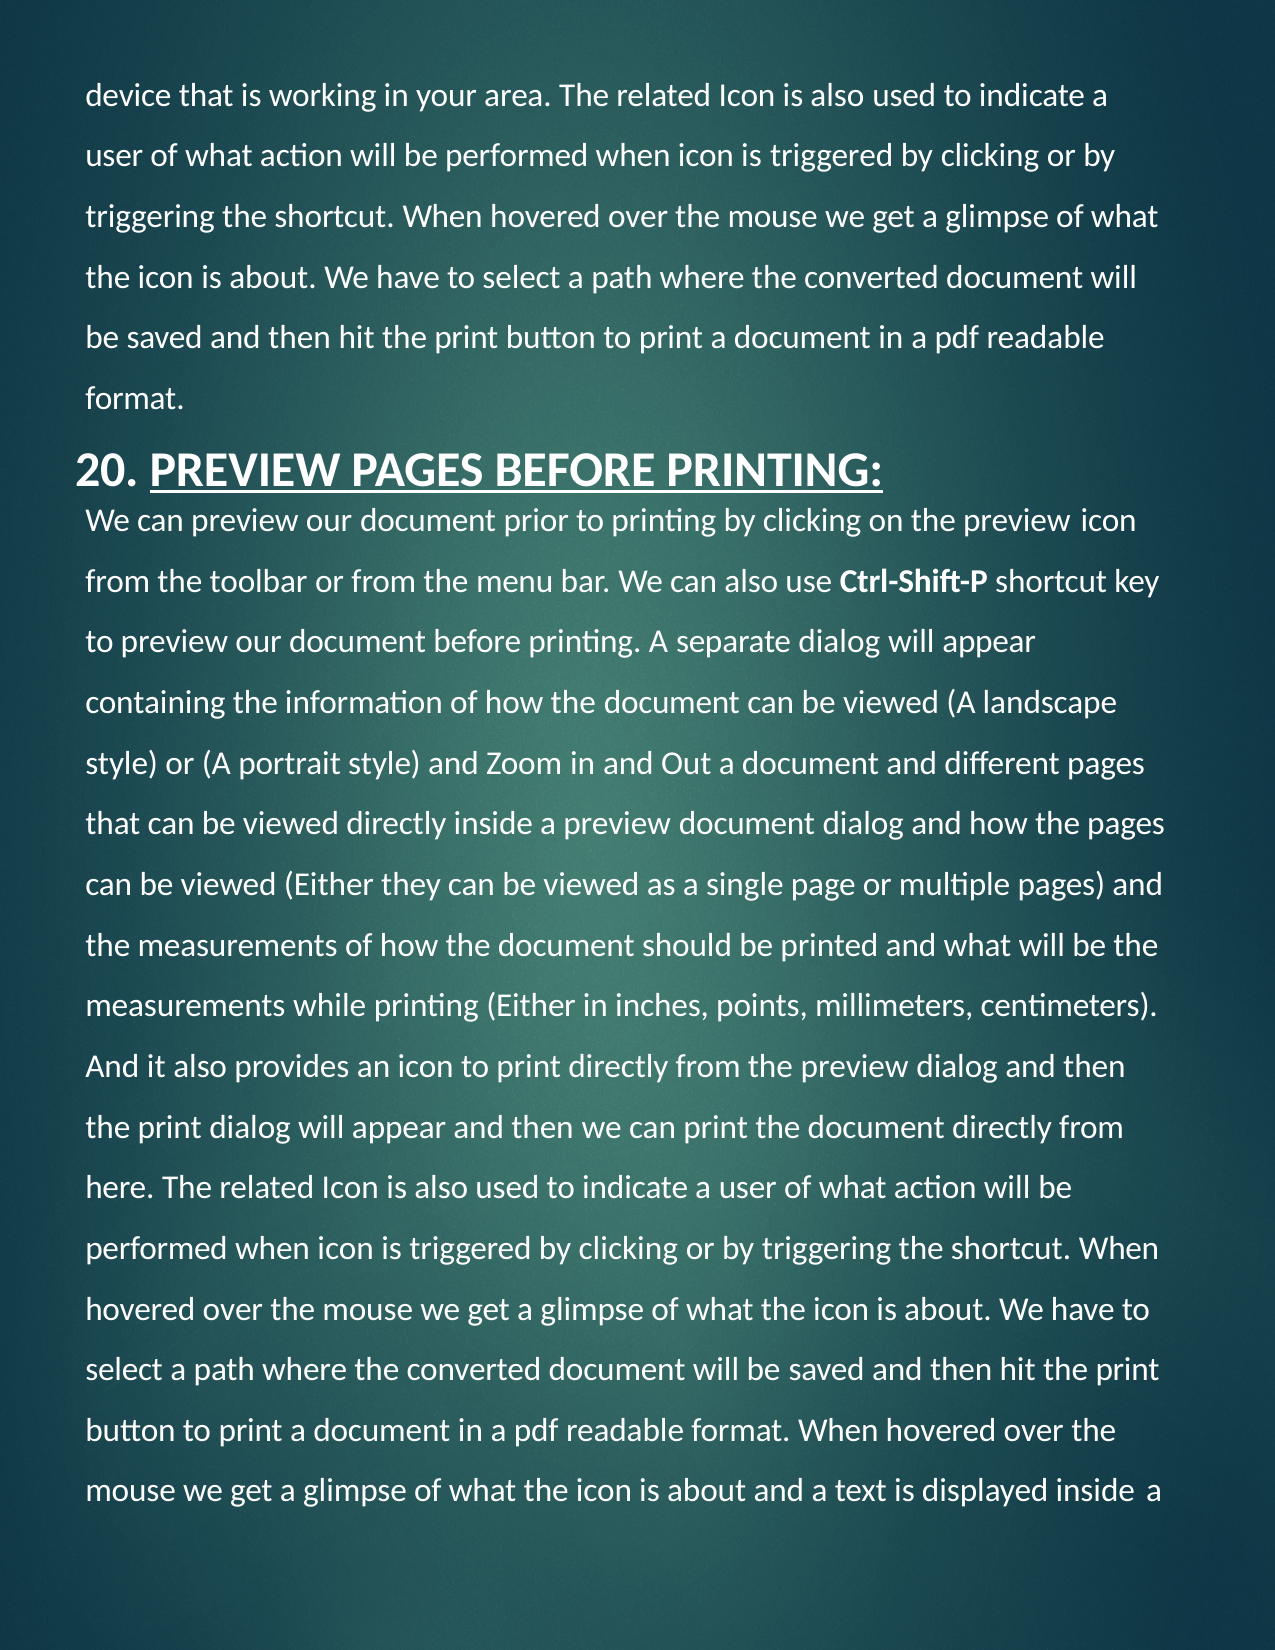

device that is working in your area. The related Icon is also used to indicate a  user of what action will be performed when icon is triggered by clicking or by  triggering the shortcut. When hovered over the mouse we get a glimpse of what  the icon is about. We have to select a path where the converted document will  be saved and then hit the print button to print a document in a pdf readable  format.
20. PREVIEW PAGES BEFORE PRINTING:
We can preview our document prior to printing by clicking on the preview icon
from the toolbar or from the menu bar. We can also use Ctrl-Shift-P shortcut key  to preview our document before printing. A separate dialog will appear  containing the information of how the document can be viewed (A landscape  style) or (A portrait style) and Zoom in and Out a document and different pages  that can be viewed directly inside a preview document dialog and how the pages  can be viewed (Either they can be viewed as a single page or multiple pages) and  the measurements of how the document should be printed and what will be the  measurements while printing (Either in inches, points, millimeters, centimeters).  And it also provides an icon to print directly from the preview dialog and then  the print dialog will appear and then we can print the document directly from  here. The related Icon is also used to indicate a user of what action will be  performed when icon is triggered by clicking or by triggering the shortcut. When  hovered over the mouse we get a glimpse of what the icon is about. We have to  select a path where the converted document will be saved and then hit the print  button to print a document in a pdf readable format. When hovered over the  mouse we get a glimpse of what the icon is about and a text is displayed inside a